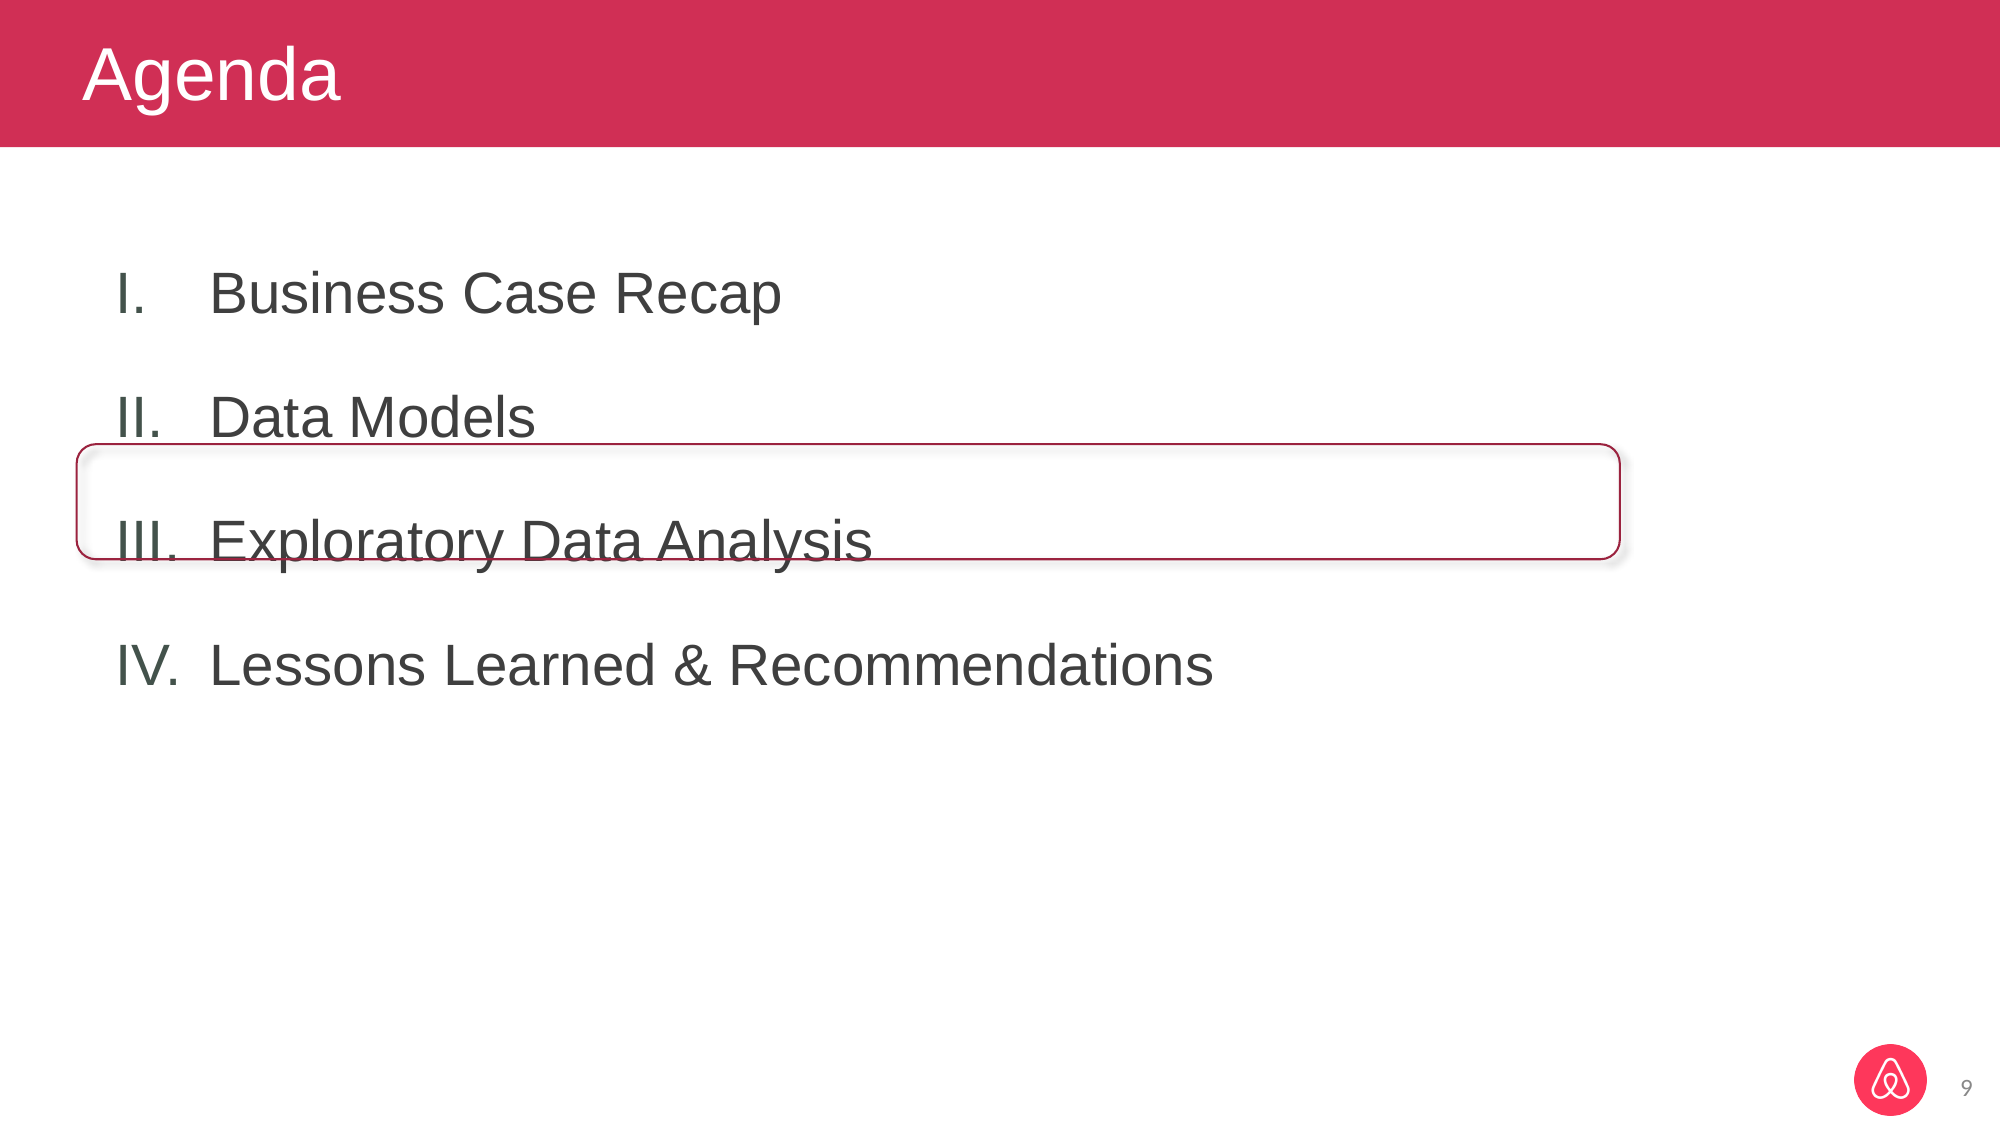

# Agenda
Business Case Recap
Data Models
Exploratory Data Analysis
Lessons Learned & Recommendations

Text colour

9